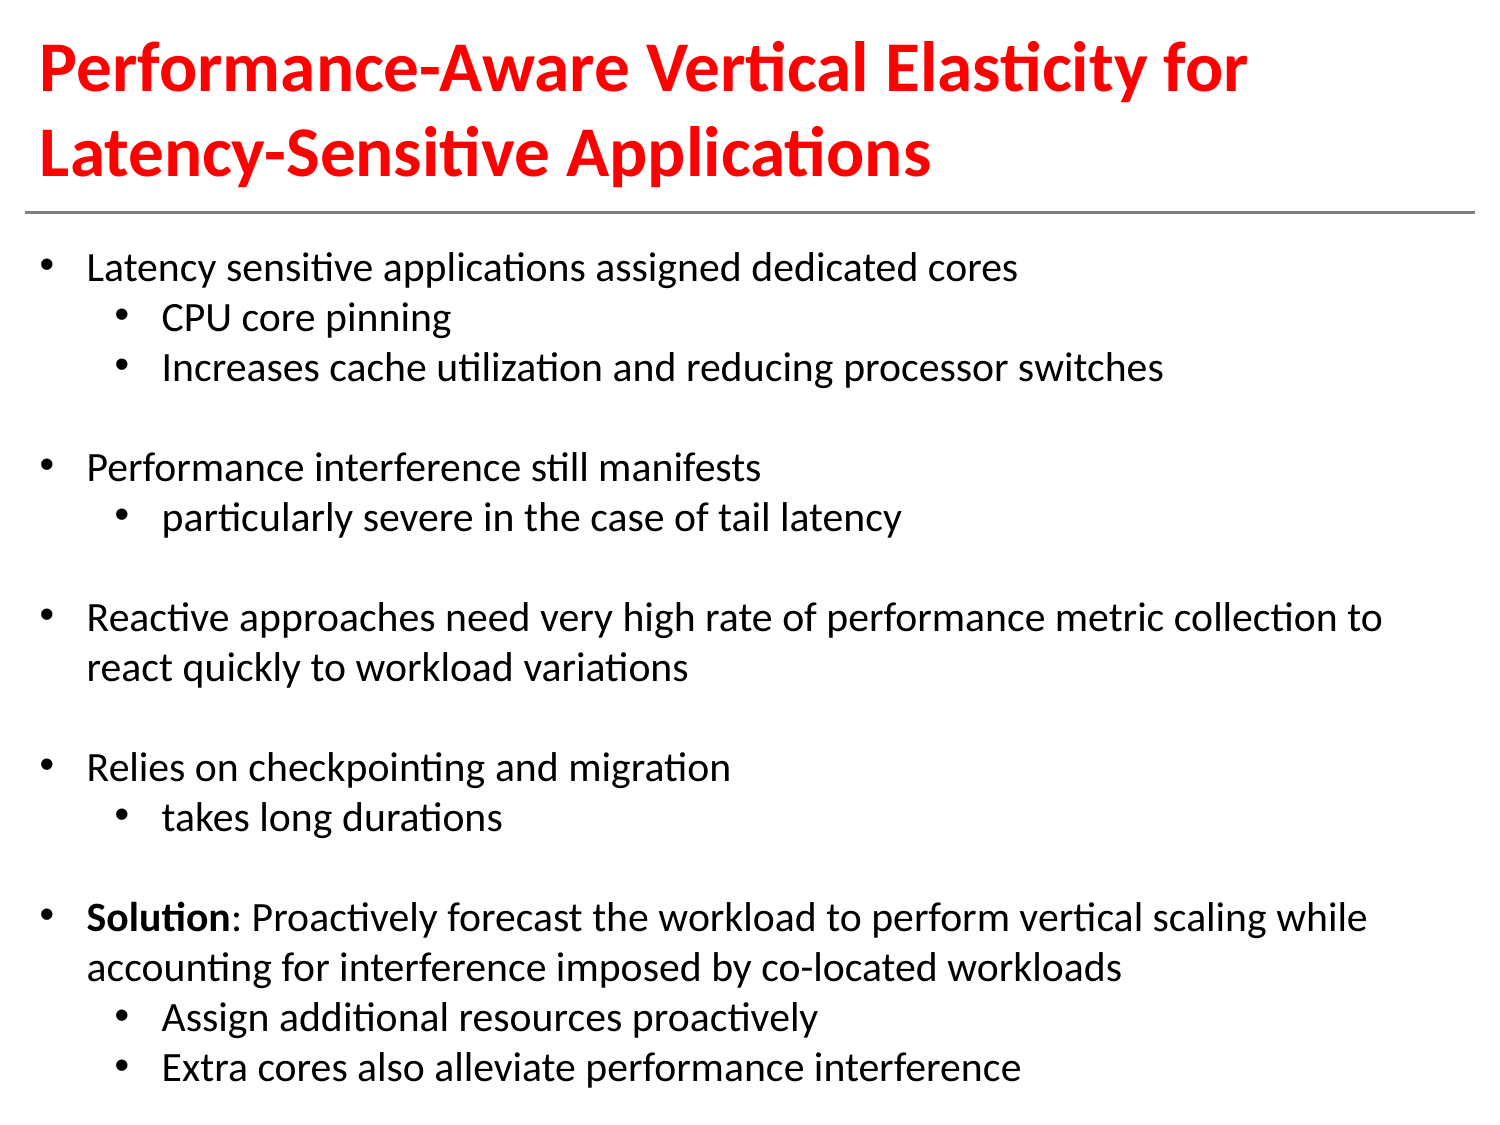

# Performance-Aware Vertical Elasticity for Latency-Sensitive Applications
Latency sensitive applications assigned dedicated cores
CPU core pinning
Increases cache utilization and reducing processor switches

Performance interference still manifests
particularly severe in the case of tail latency

Reactive approaches need very high rate of performance metric collection to react quickly to workload variations

Relies on checkpointing and migration
takes long durations

Solution: Proactively forecast the workload to perform vertical scaling while accounting for interference imposed by co-located workloads
Assign additional resources proactively
Extra cores also alleviate performance interference